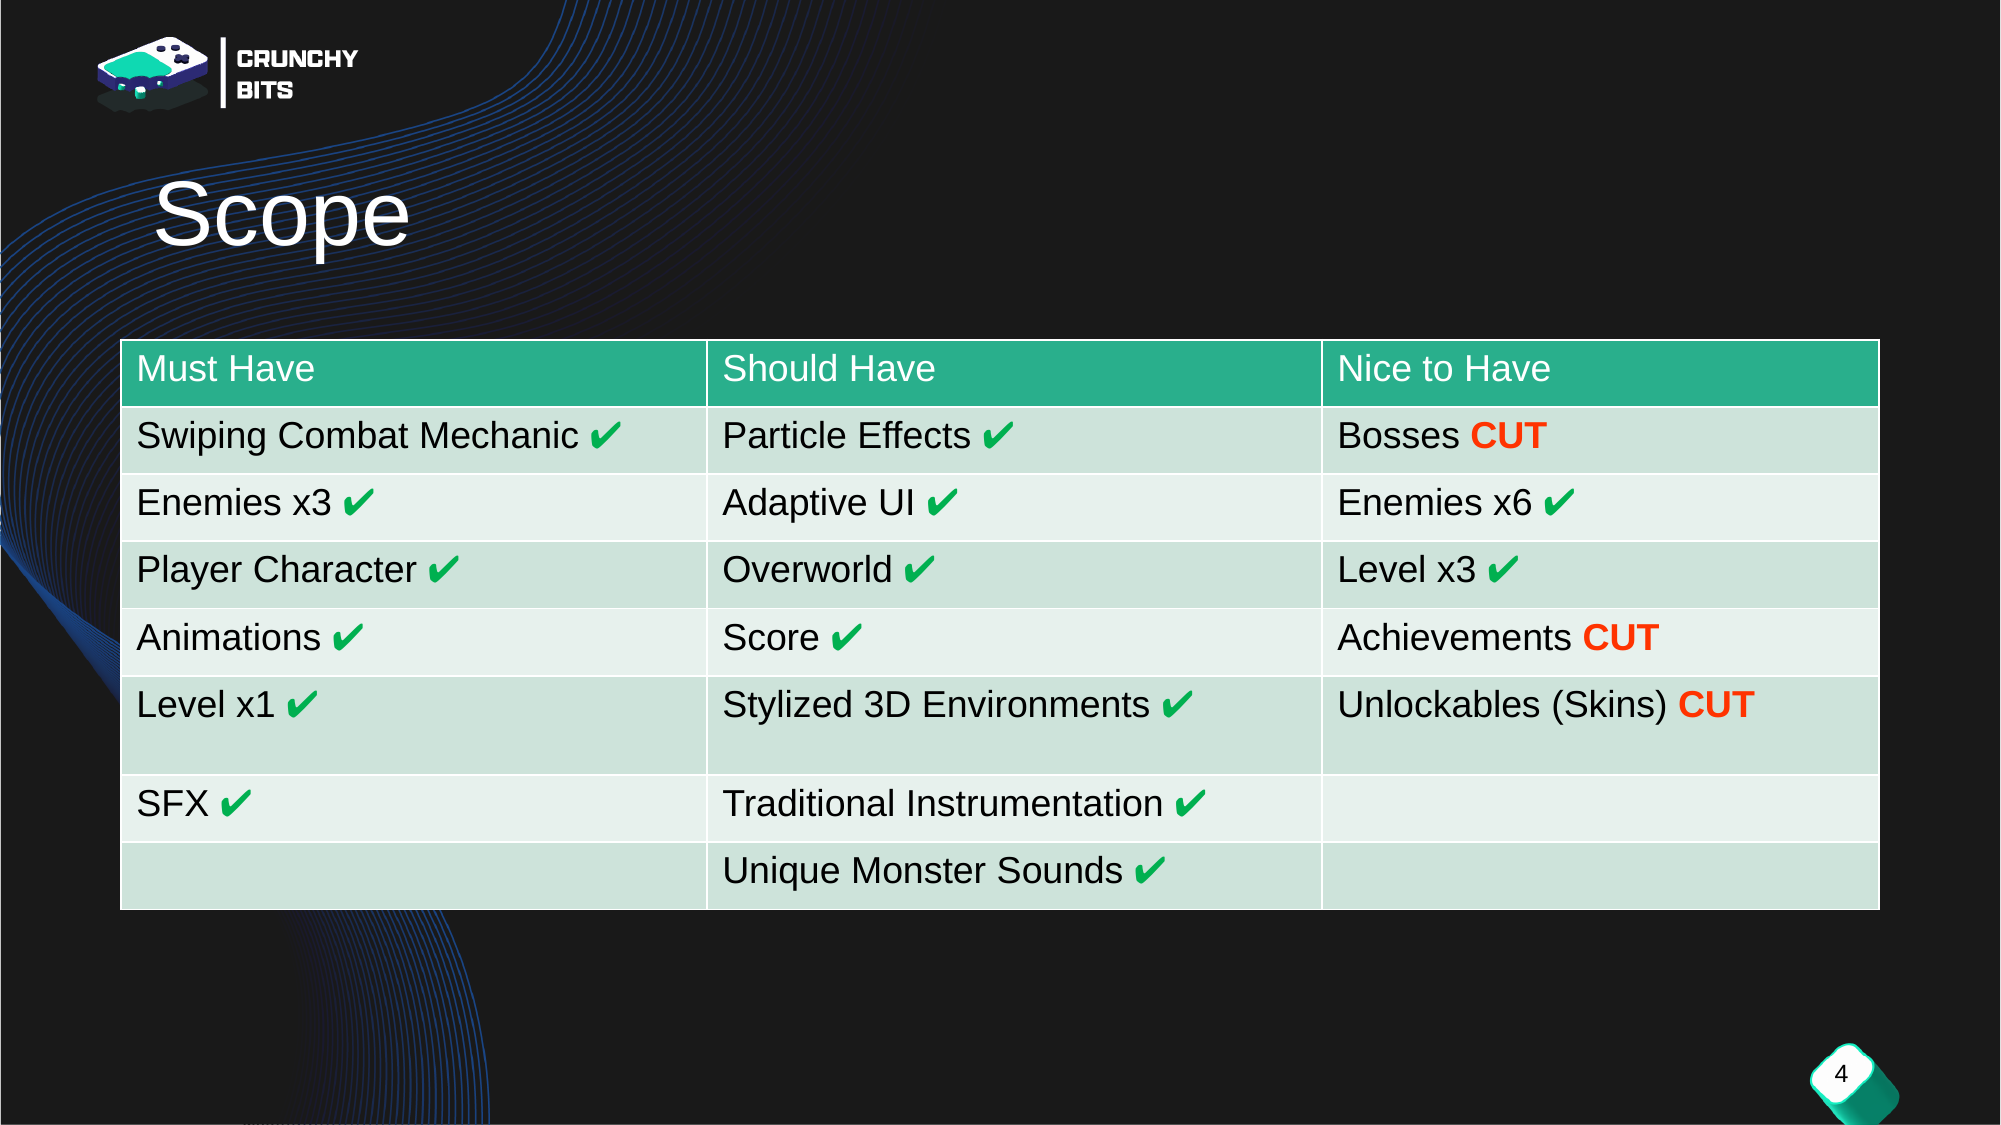

# Scope
| Must Have | Should Have | Nice to Have |
| --- | --- | --- |
| Swiping Combat Mechanic ✔ | Particle Effects ✔ | Bosses CUT |
| Enemies x3 ✔ | Adaptive UI ✔ | Enemies x6 ✔ |
| Player Character ✔ | Overworld ✔ | Level x3 ✔ |
| Animations ✔ | Score ✔ | Achievements CUT |
| Level x1 ✔ | Stylized 3D Environments ✔ | Unlockables (Skins) CUT |
| SFX ✔ | Traditional Instrumentation ✔ |  |
|  | Unique Monster Sounds ✔ |  |
4